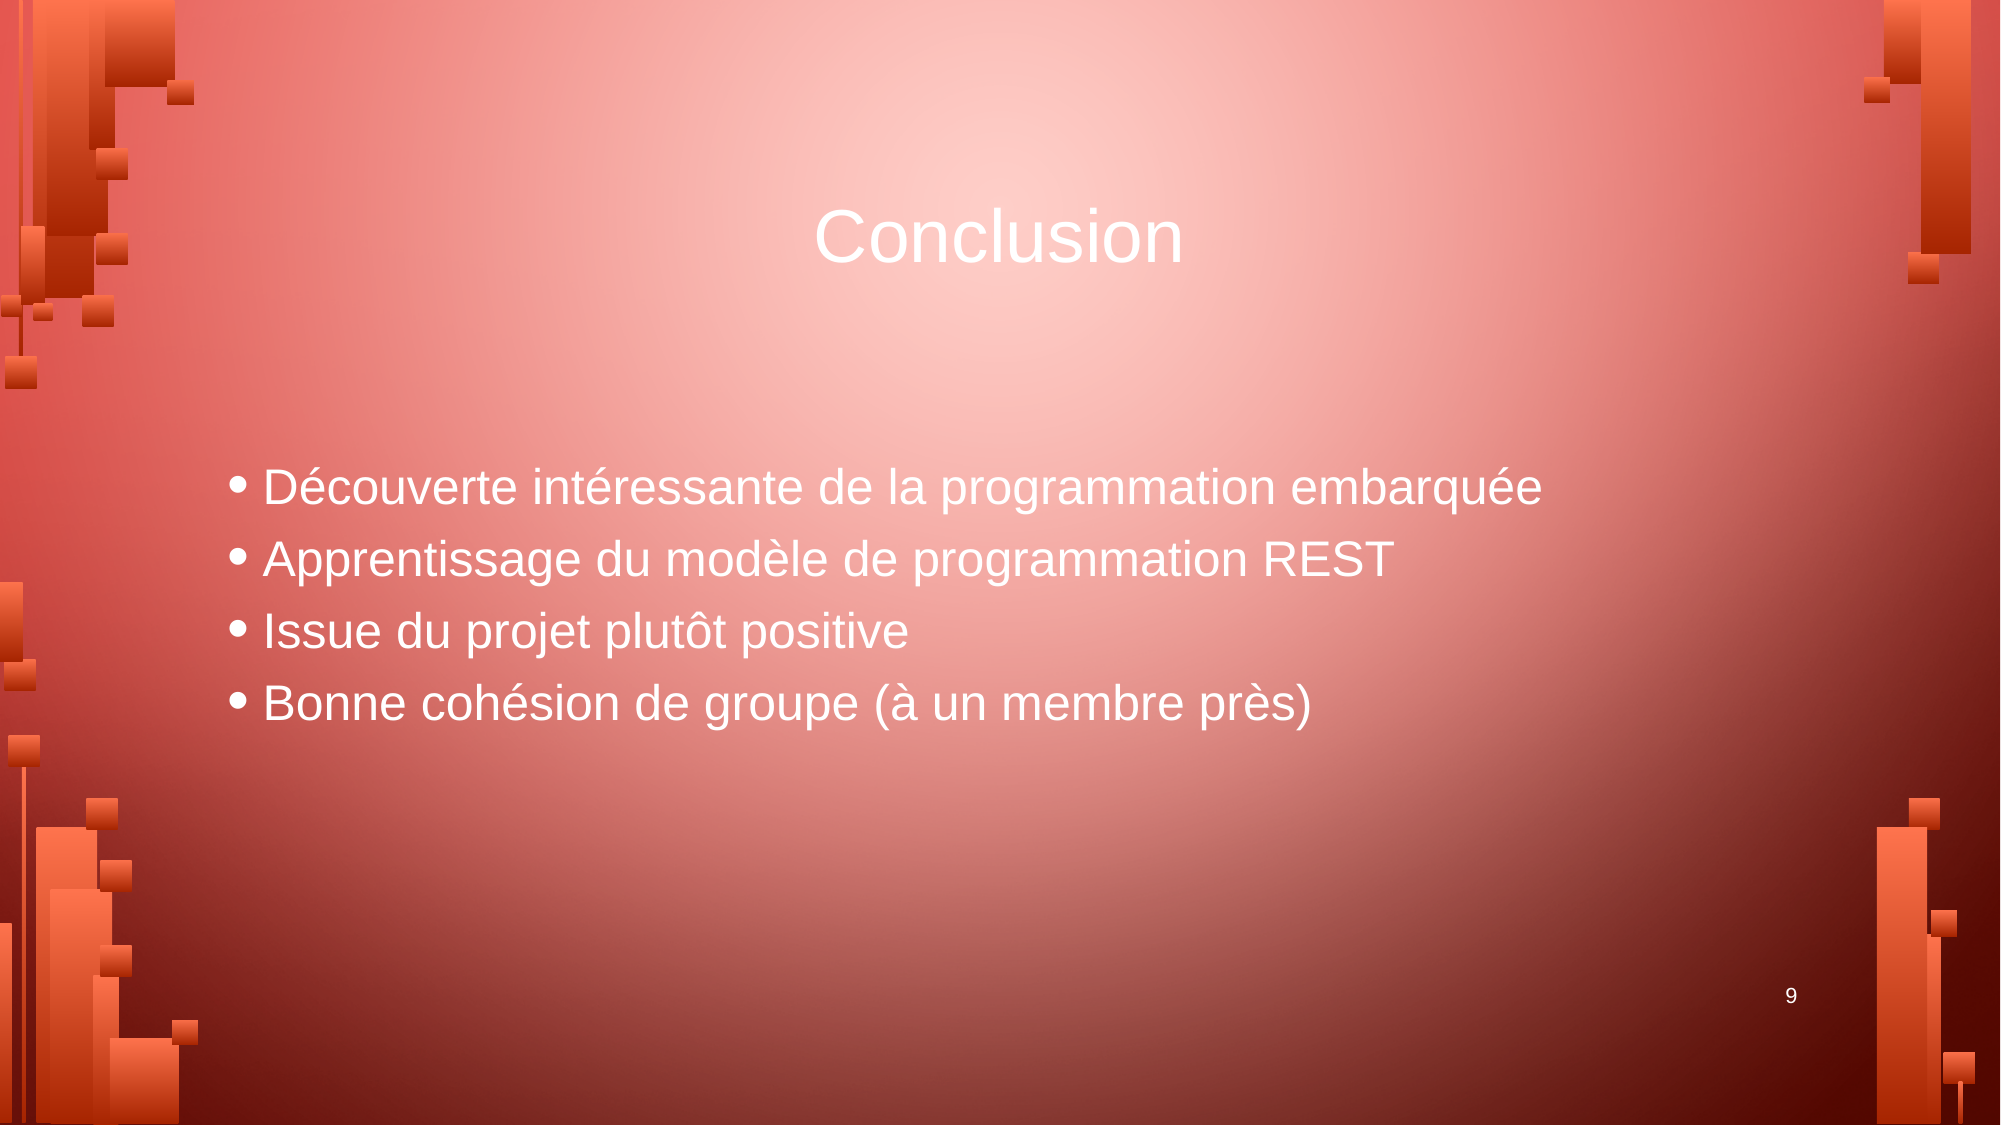

Conclusion
Découverte intéressante de la programmation embarquée
Apprentissage du modèle de programmation REST
Issue du projet plutôt positive
Bonne cohésion de groupe (à un membre près)
9